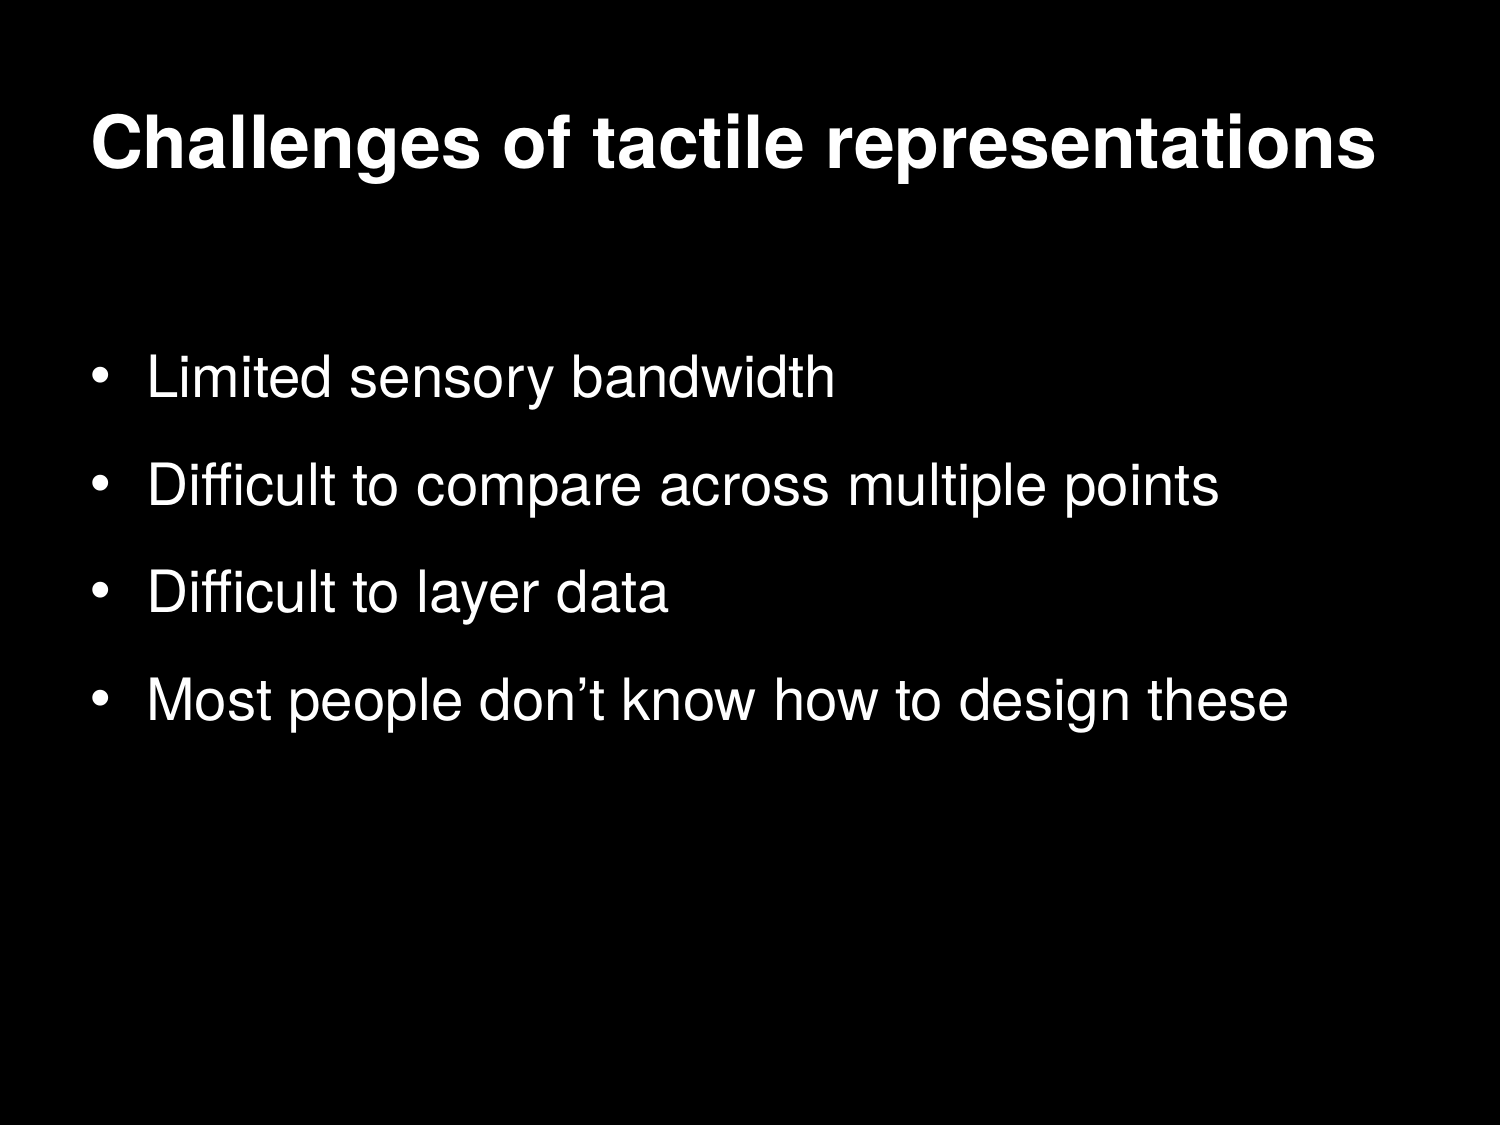

# Challenges of tactile representations
Limited sensory bandwidth
Difficult to compare across multiple points
Difficult to layer data
Most people don’t know how to design these